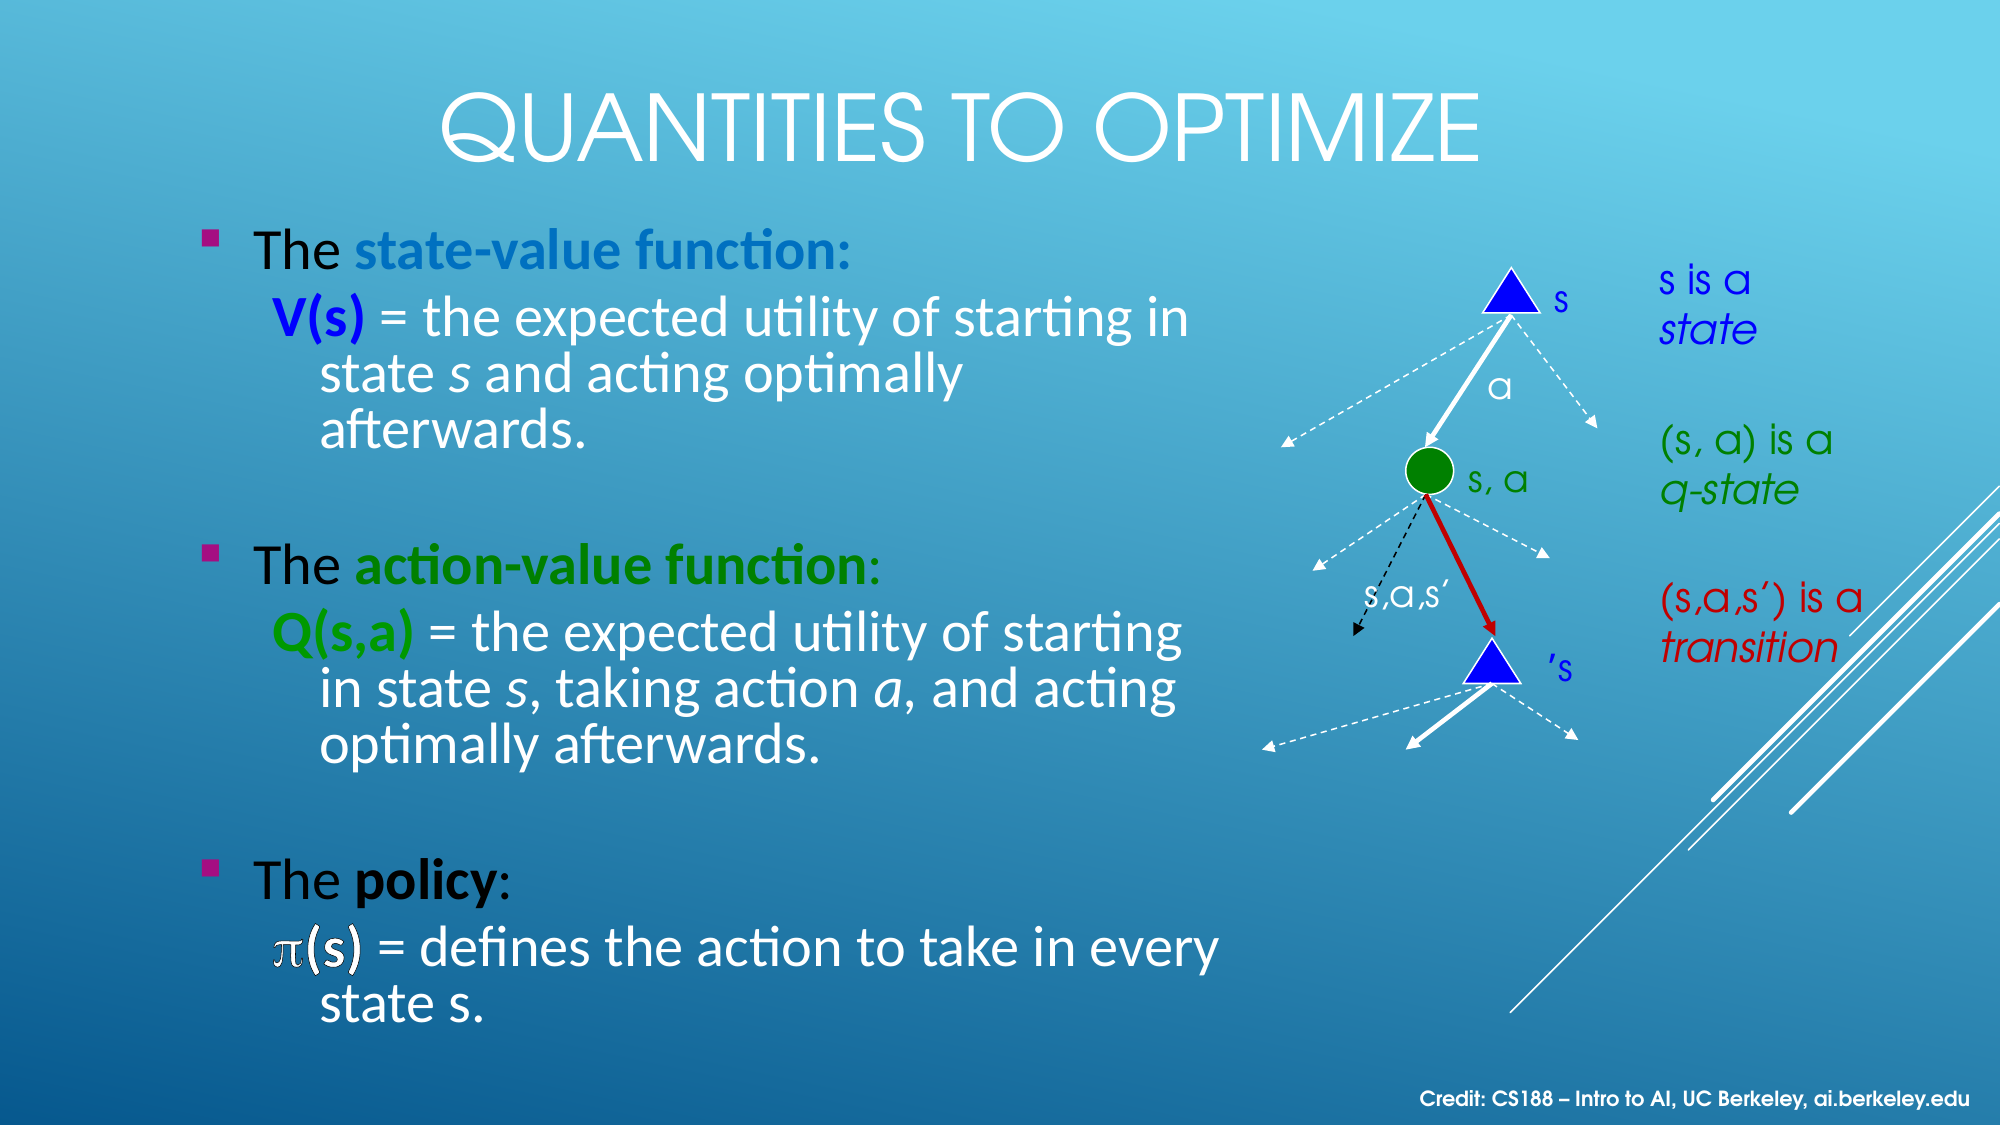

# Quantities to optimize
The state-value function:
V(s) = the expected utility of starting in state s and acting optimally afterwards.

The action-value function:
Q(s,a) = the expected utility of starting in state s, taking action a, and acting optimally afterwards.

The policy:
π(s) = defines the action to take in every state s.
s is a state

s

a
(s, a) is a q-state

s, a

s,a,s’
(s,a,s’) is a
transition
s’

Credit: CS188 – Intro to AI, UC Berkeley, ai.berkeley.edu